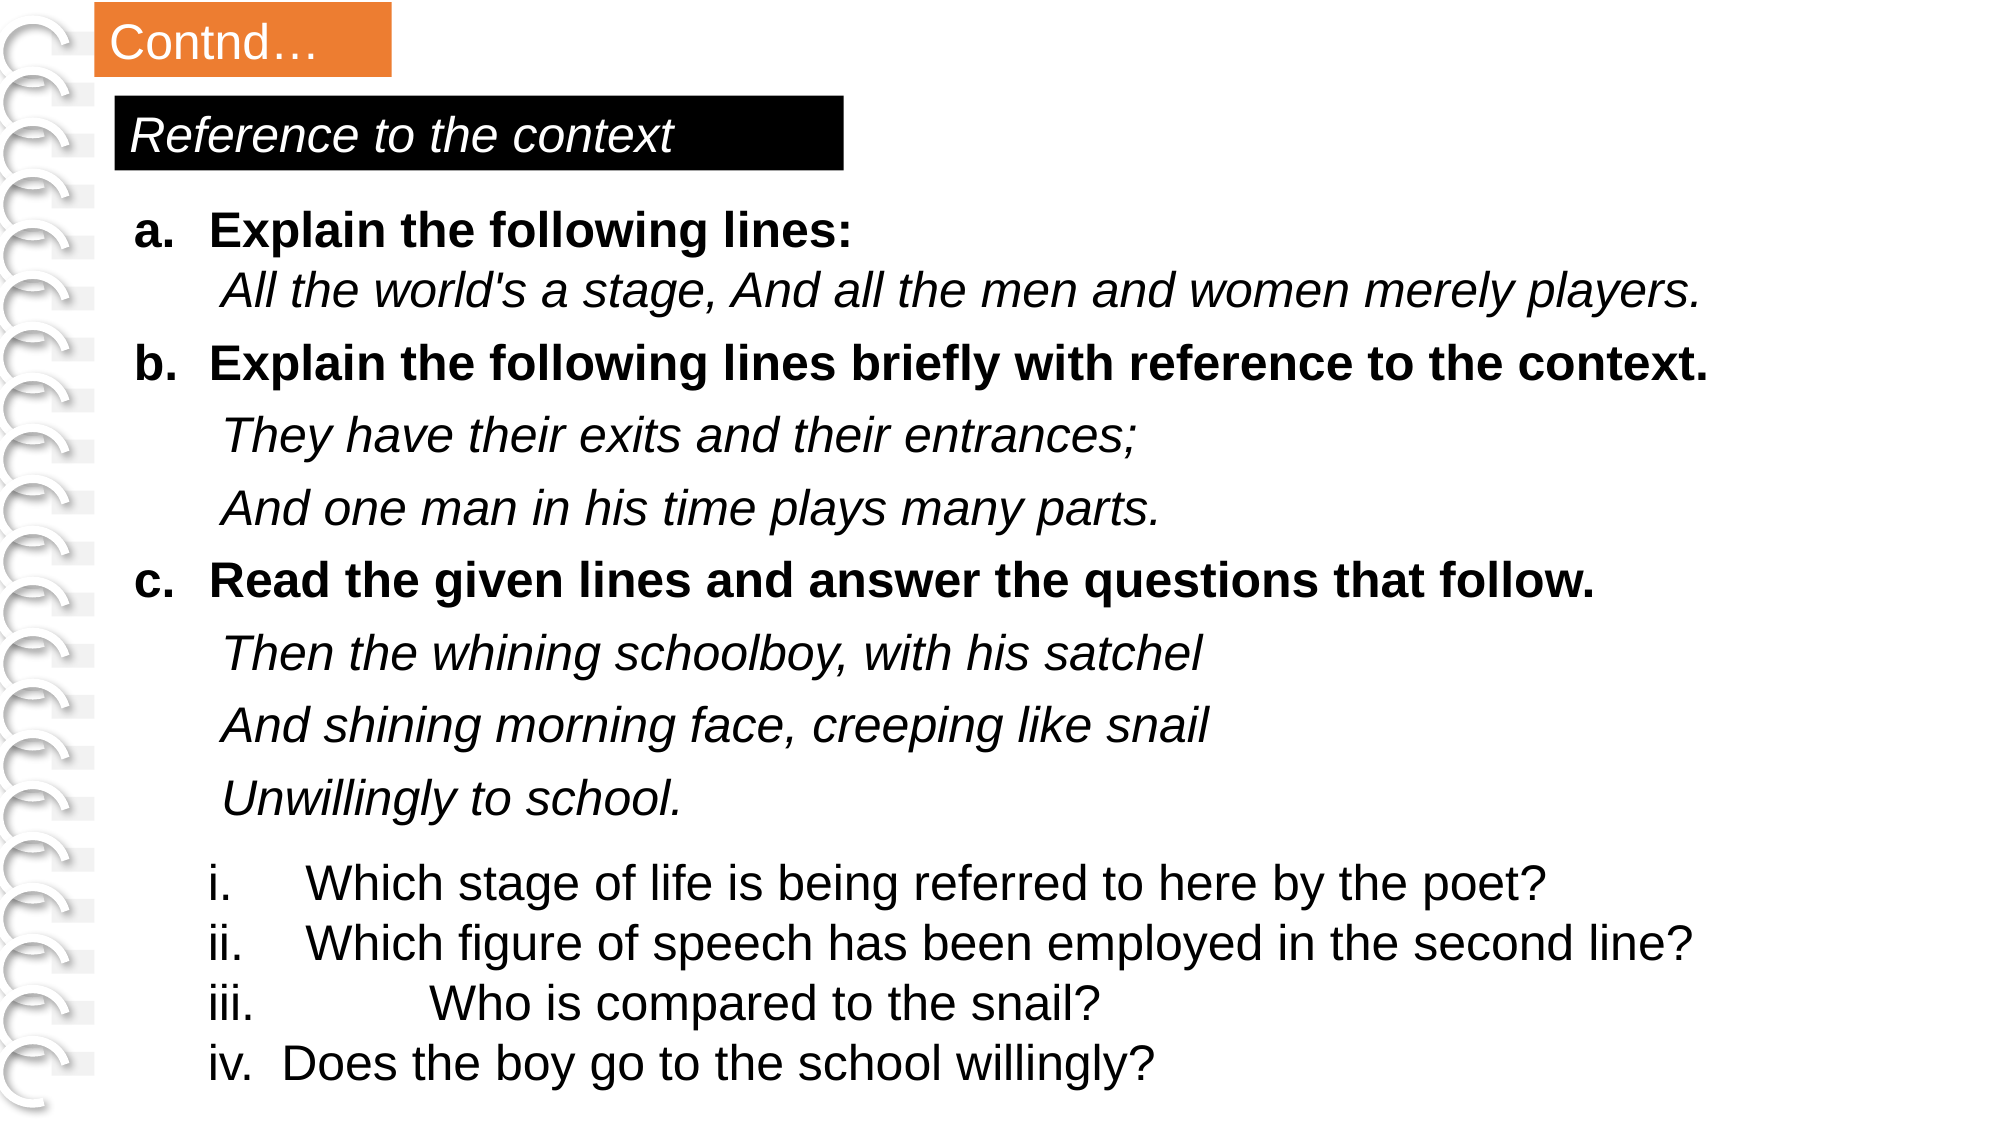

Contnd…
[Page. 240]

Reference to the context

Explain the following lines:
	All the world's a stage, And all the men and women merely players.
Explain the following lines briefly with reference to the context.
	They have their exits and their entrances;
	And one man in his time plays many parts.
Read the given lines and answer the questions that follow.
	Then the whining schoolboy, with his satchel
	And shining morning face, creeping like snail
	Unwillingly to school.
	Which stage of life is being referred to here by the poet?
	Which figure of speech has been employed in the second line?
	Who is compared to the snail?
Does the boy go to the school willingly?